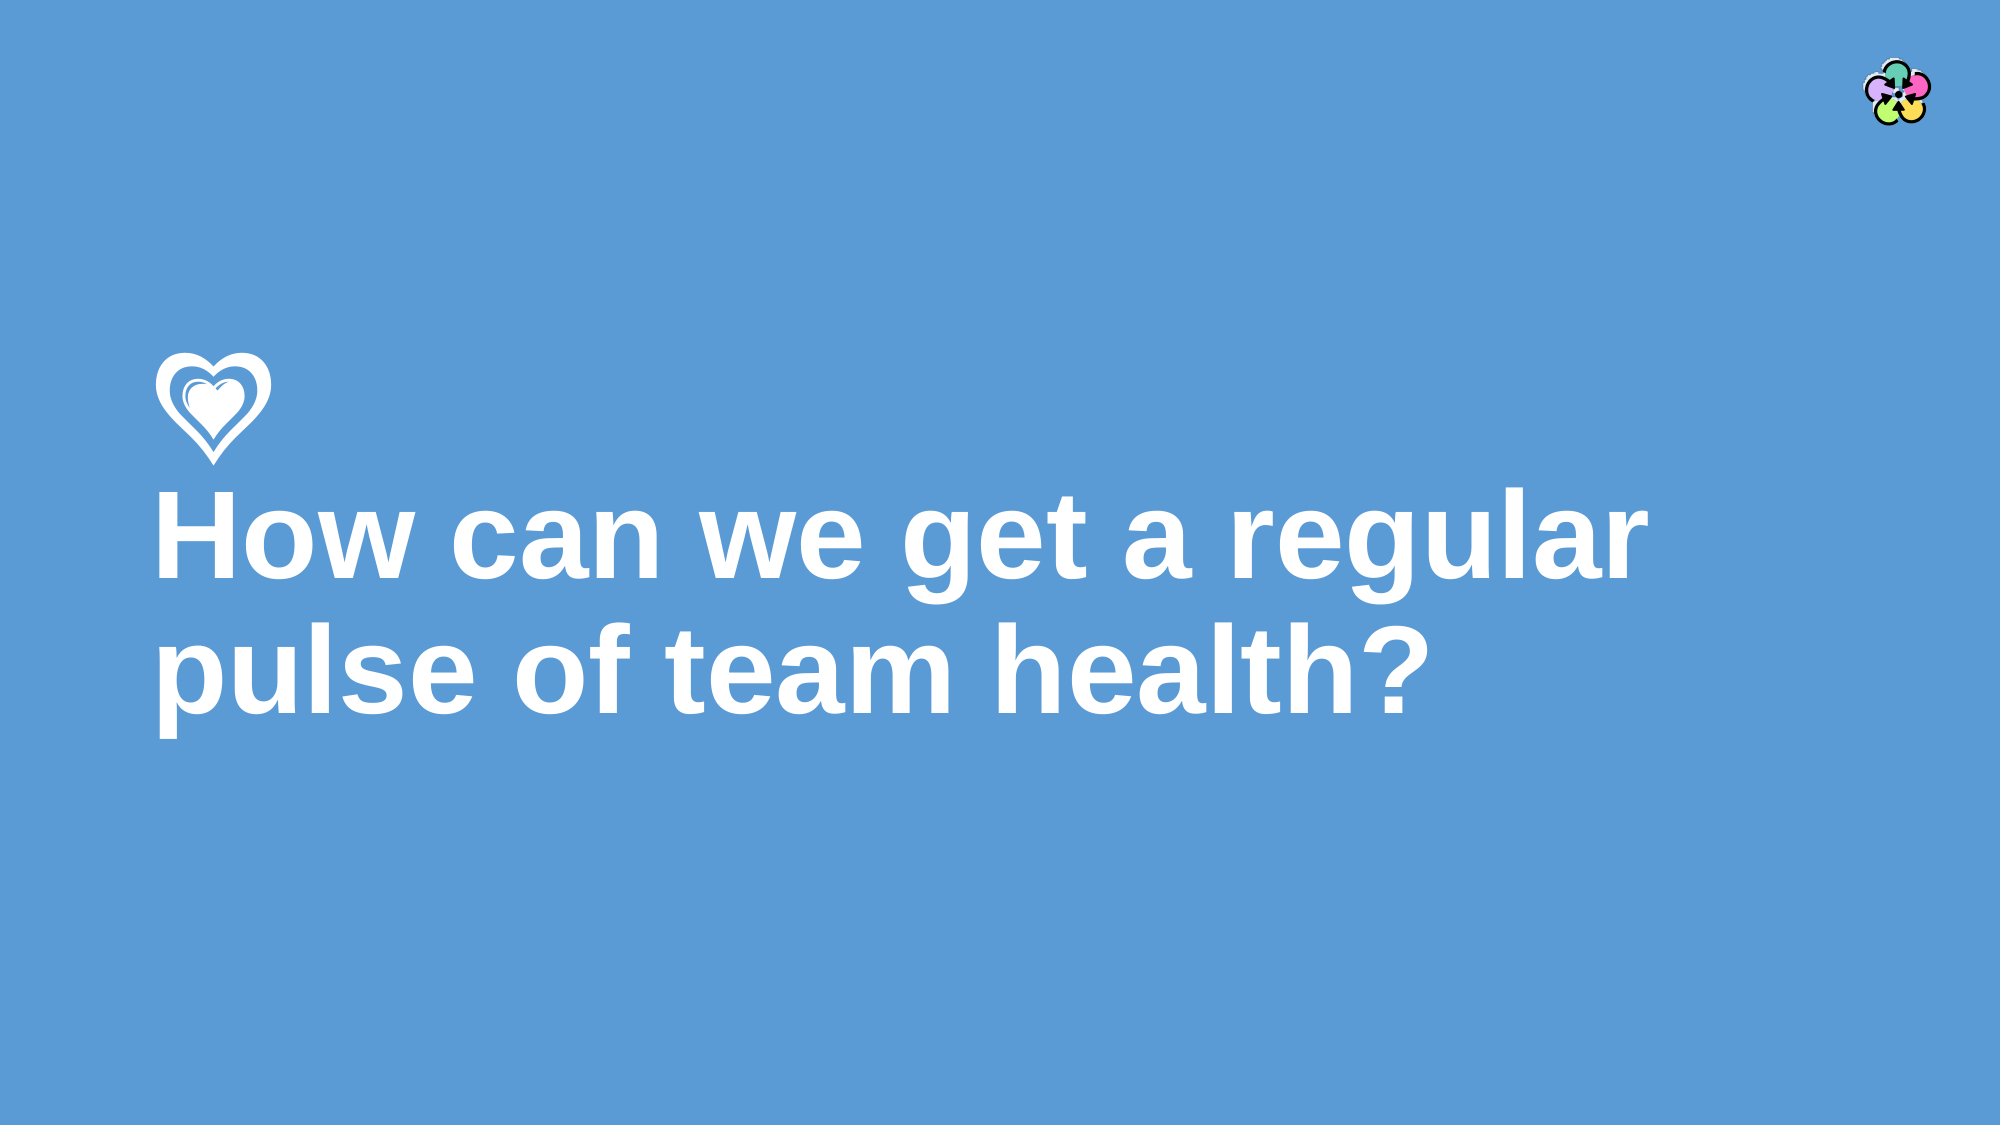

# 💗 How can we get a regular pulse of team health?